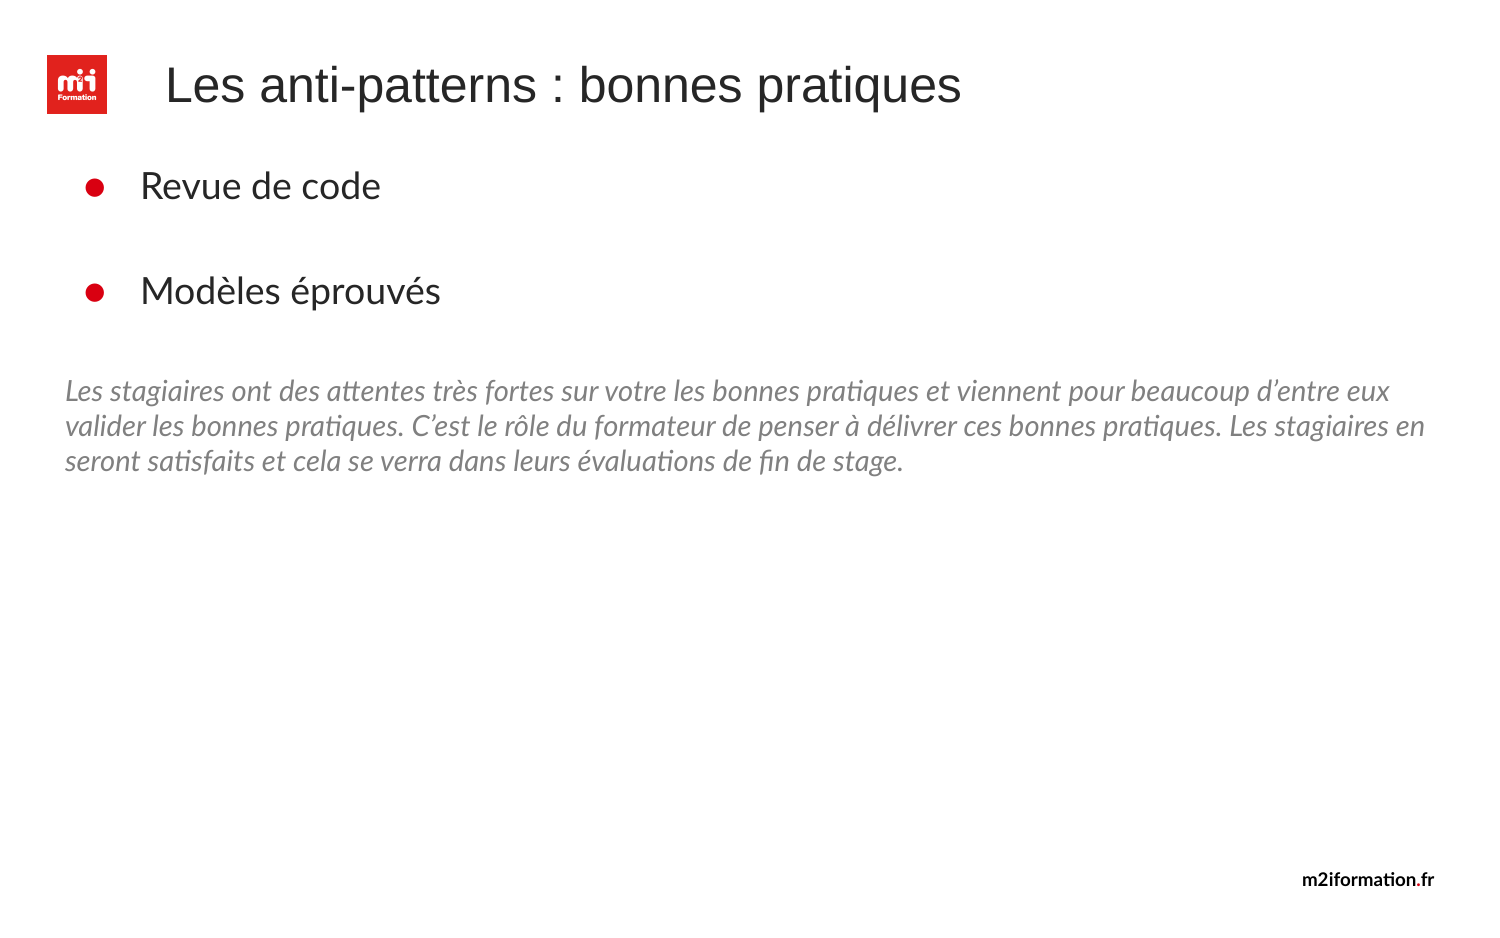

# Les anti-patterns : bonnes pratiques
Revue de code

Modèles éprouvés

Les stagiaires ont des attentes très fortes sur votre les bonnes pratiques et viennent pour beaucoup d’entre eux valider les bonnes pratiques. C’est le rôle du formateur de penser à délivrer ces bonnes pratiques. Les stagiaires en seront satisfaits et cela se verra dans leurs évaluations de fin de stage.